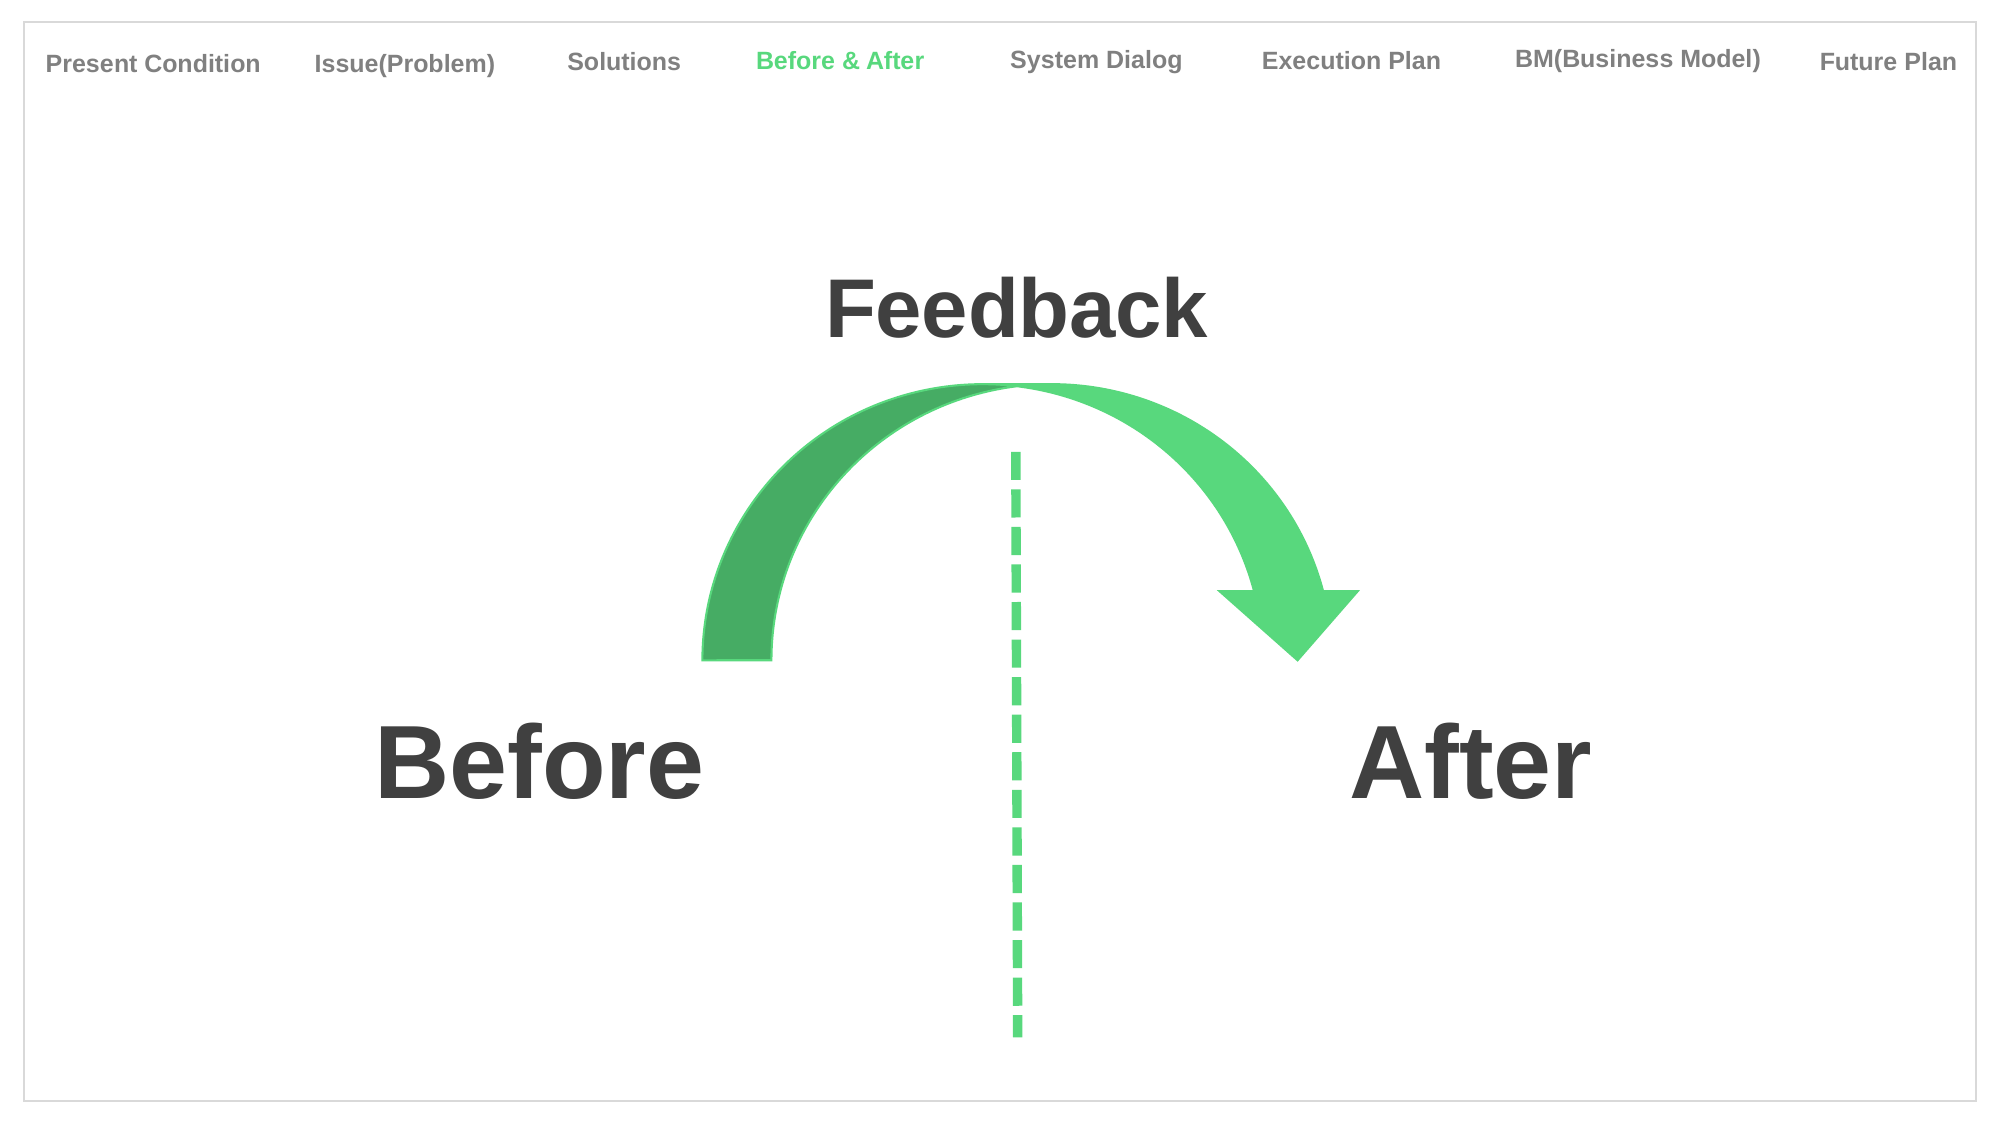

BM(Business Model)
System Dialog
Before & After
Execution Plan
Solutions
Future Plan
Present Condition
Issue(Problem)
Feedback

Before
After